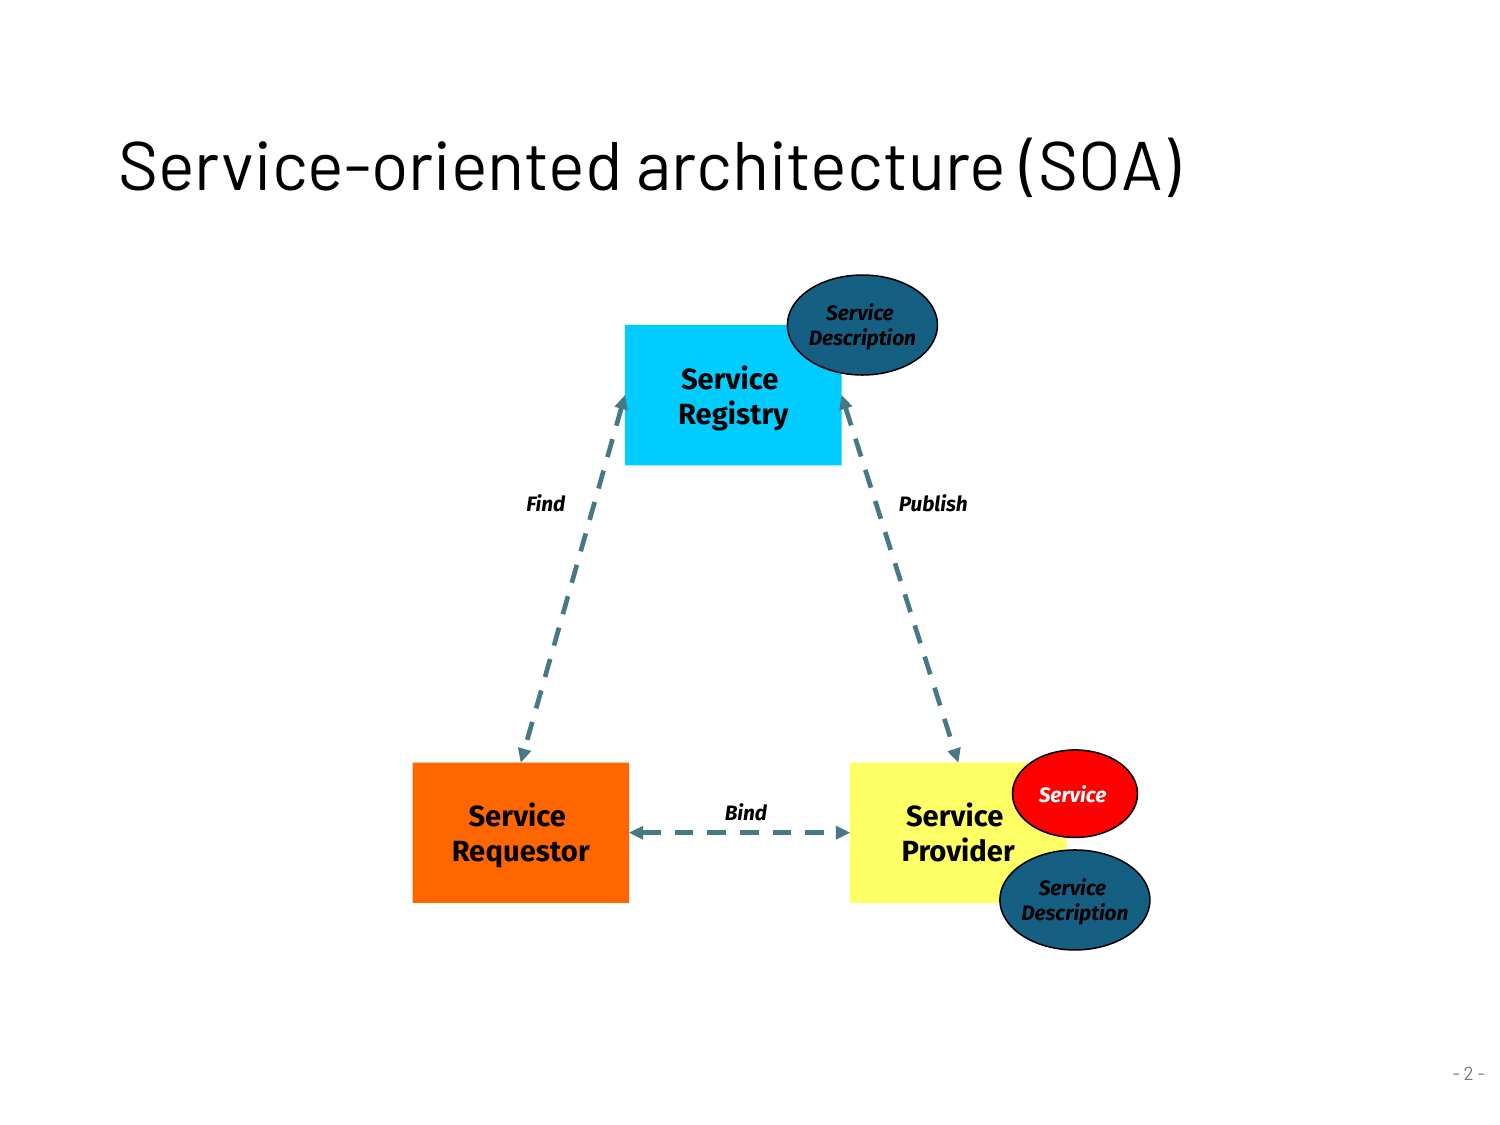

# Service-oriented architecture (SOA)
Service
Description
Publish

Service
Registry
Find

Service
Service
Description
Service
Requestor
Service
Provider
Bind

- 2 -